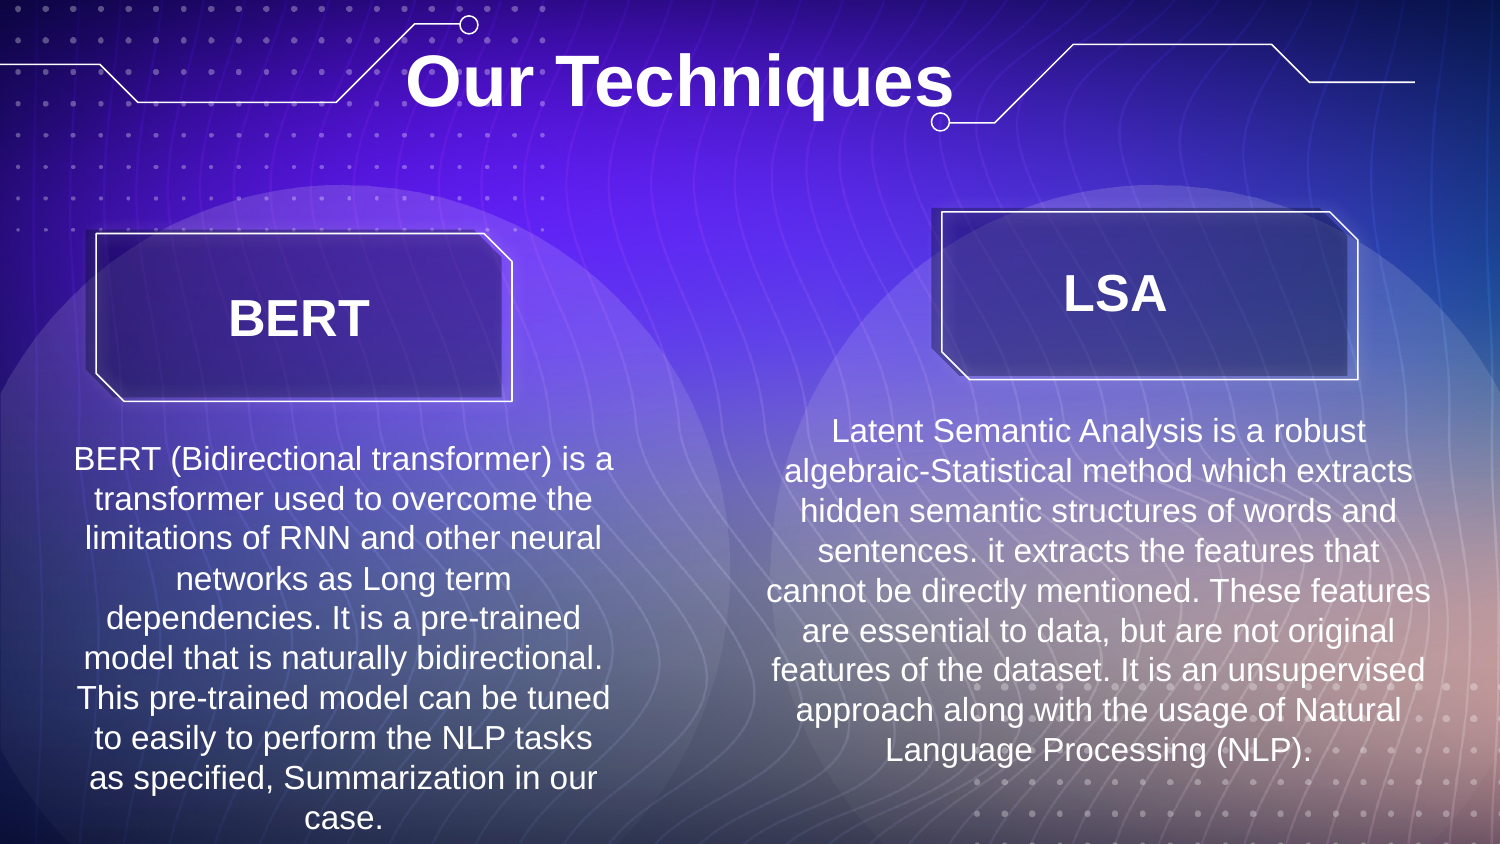

Our Techniques

LSA
BERT
BERT (Bidirectional transformer) is a transformer used to overcome the limitations of RNN and other neural networks as Long term dependencies. It is a pre-trained model that is naturally bidirectional. This pre-trained model can be tuned to easily to perform the NLP tasks as specified, Summarization in our case.
Latent Semantic Analysis is a robust algebraic-Statistical method which extracts hidden semantic structures of words and sentences. it extracts the features that cannot be directly mentioned. These features are essential to data, but are not original features of the dataset. It is an unsupervised approach along with the usage of Natural Language Processing (NLP).